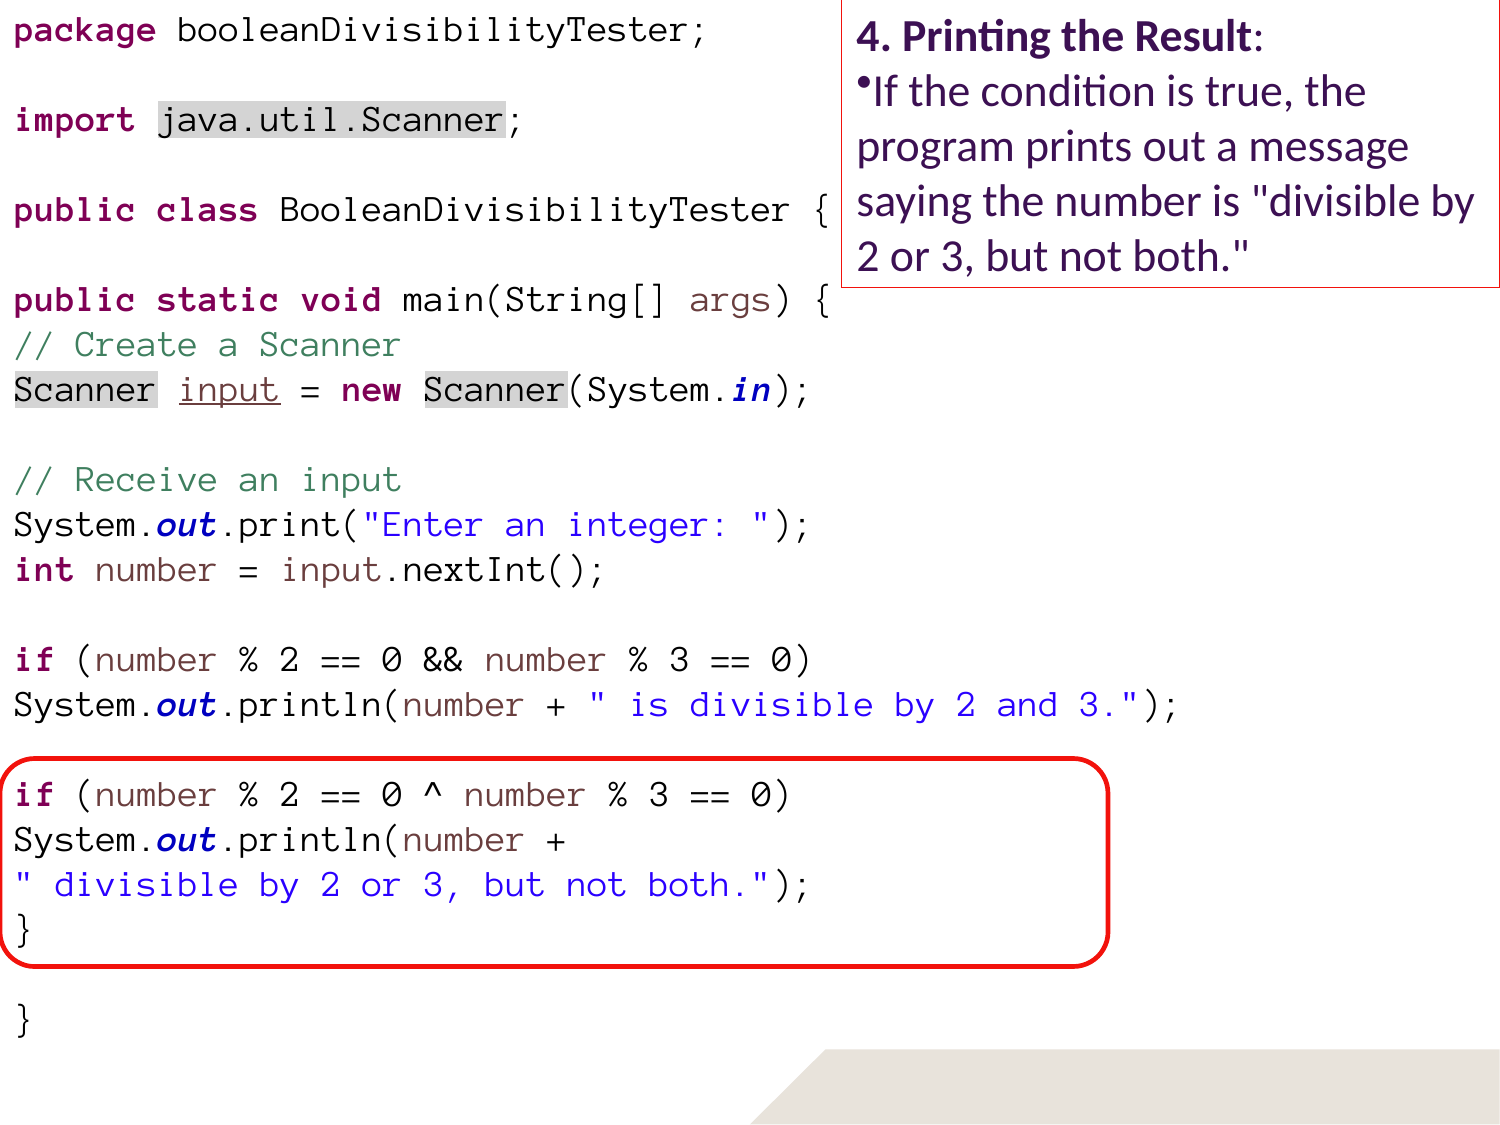

package booleanDivisibilityTester;

import java.util.Scanner;
public class BooleanDivisibilityTester {
public static void main(String[] args) {
// Create a Scanner
Scanner input = new Scanner(System.in);

// Receive an input
System.out.print("Enter an integer: ");
int number = input.nextInt();
if (number % 2 == 0 && number % 3 == 0)
System.out.println(number + " is divisible by 2 and 3.");

if (number % 2 == 0 ^ number % 3 == 0)
System.out.println(number +
" divisible by 2 or 3, but not both.");
}

}
4. Printing the Result:
If the condition is true, the program prints out a message saying the number is "divisible by 2 or 3, but not both."